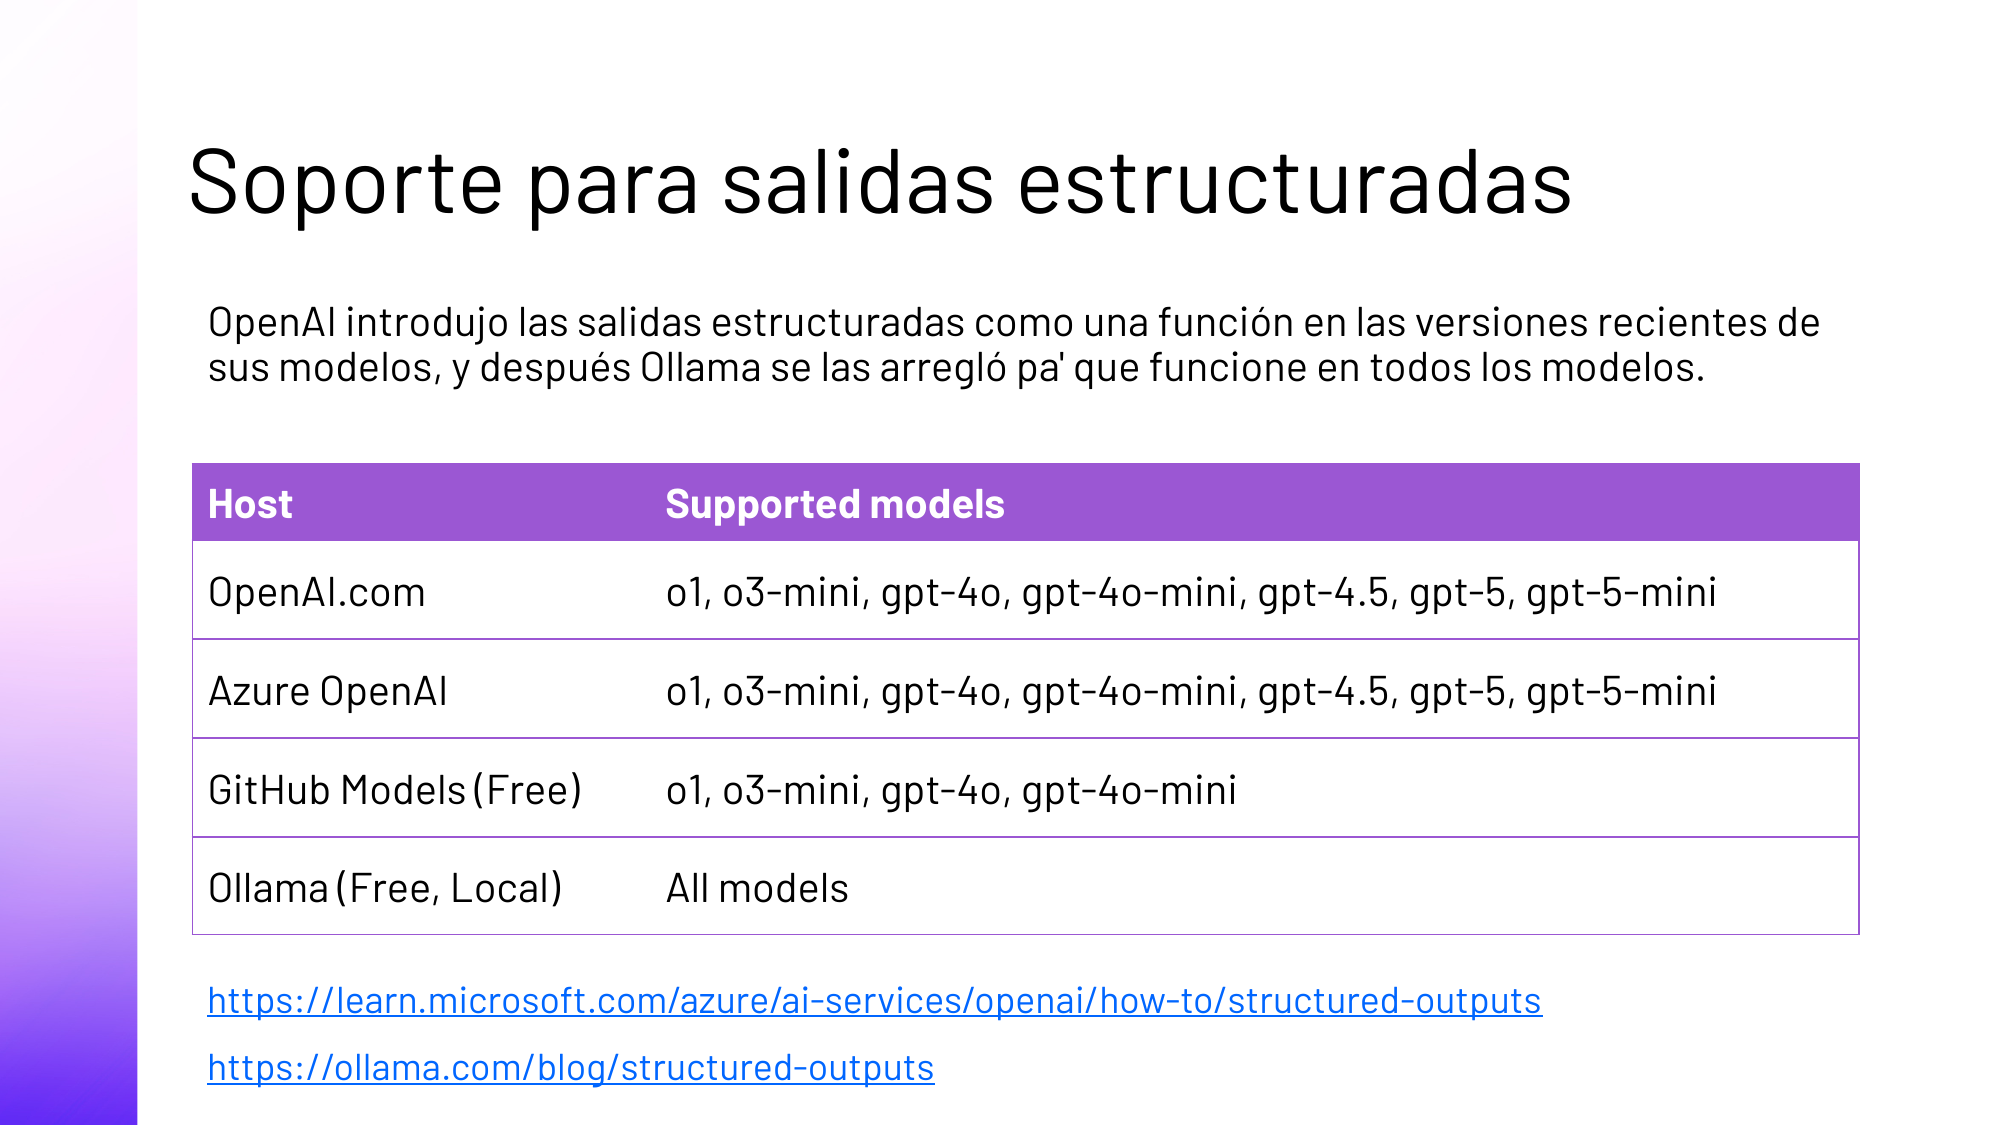

# Soporte para salidas estructuradas
OpenAI introdujo las salidas estructuradas como una función en las versiones recientes de sus modelos, y después Ollama se las arregló pa' que funcione en todos los modelos.
| Host | Supported models |
| --- | --- |
| OpenAI.com | o1, o3-mini, gpt-4o, gpt-4o-mini, gpt-4.5, gpt-5, gpt-5-mini |
| Azure OpenAI | o1, o3-mini, gpt-4o, gpt-4o-mini, gpt-4.5, gpt-5, gpt-5-mini |
| GitHub Models (Free) | o1, o3-mini, gpt-4o, gpt-4o-mini |
| Ollama (Free, Local) | All models |
https://learn.microsoft.com/azure/ai-services/openai/how-to/structured-outputs
https://ollama.com/blog/structured-outputs